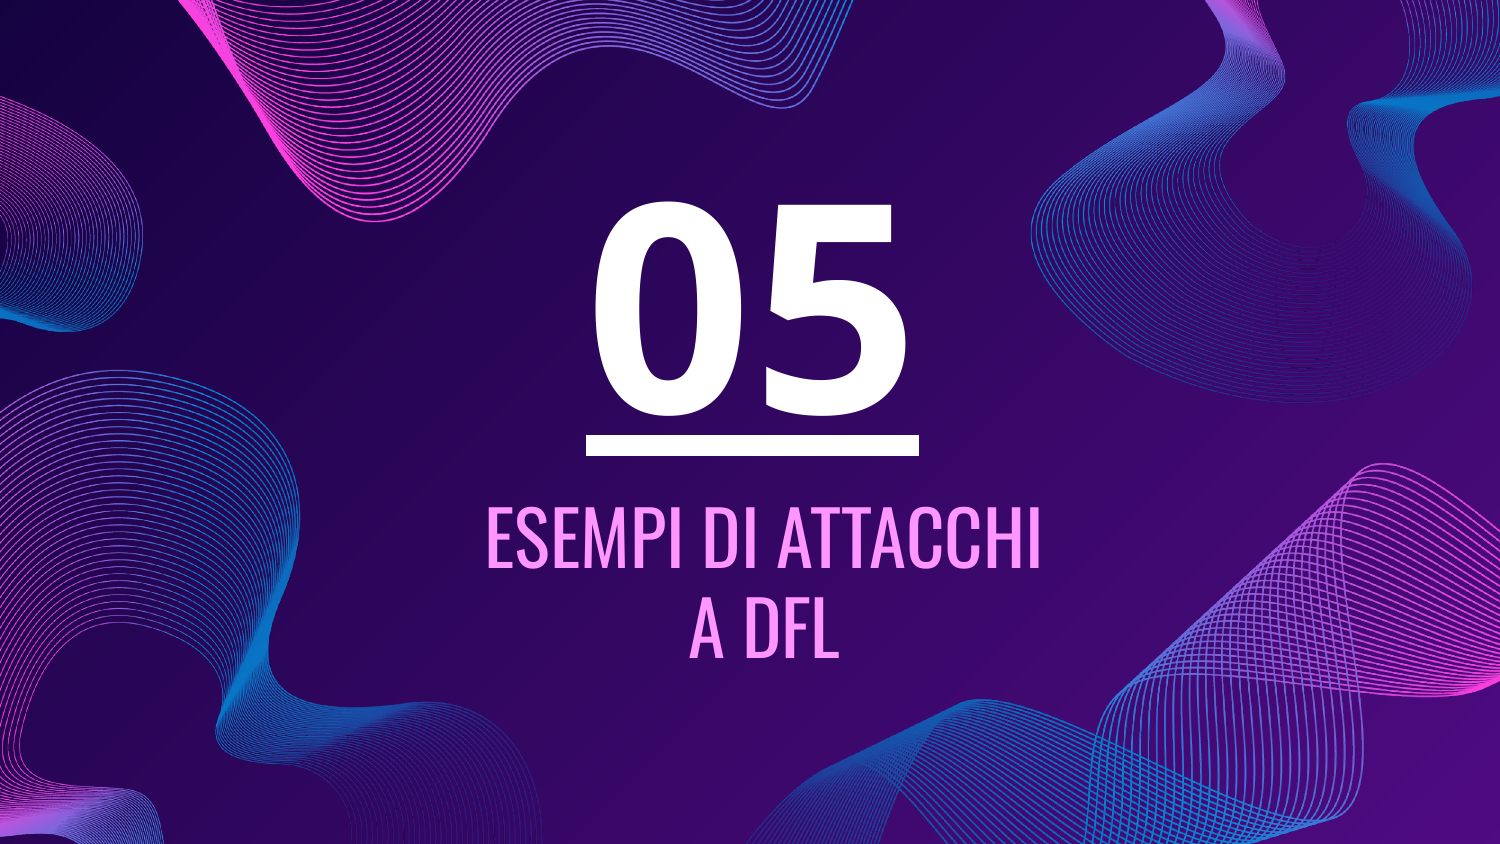

05
# ESEMPI DI ATTACCHI A DFL